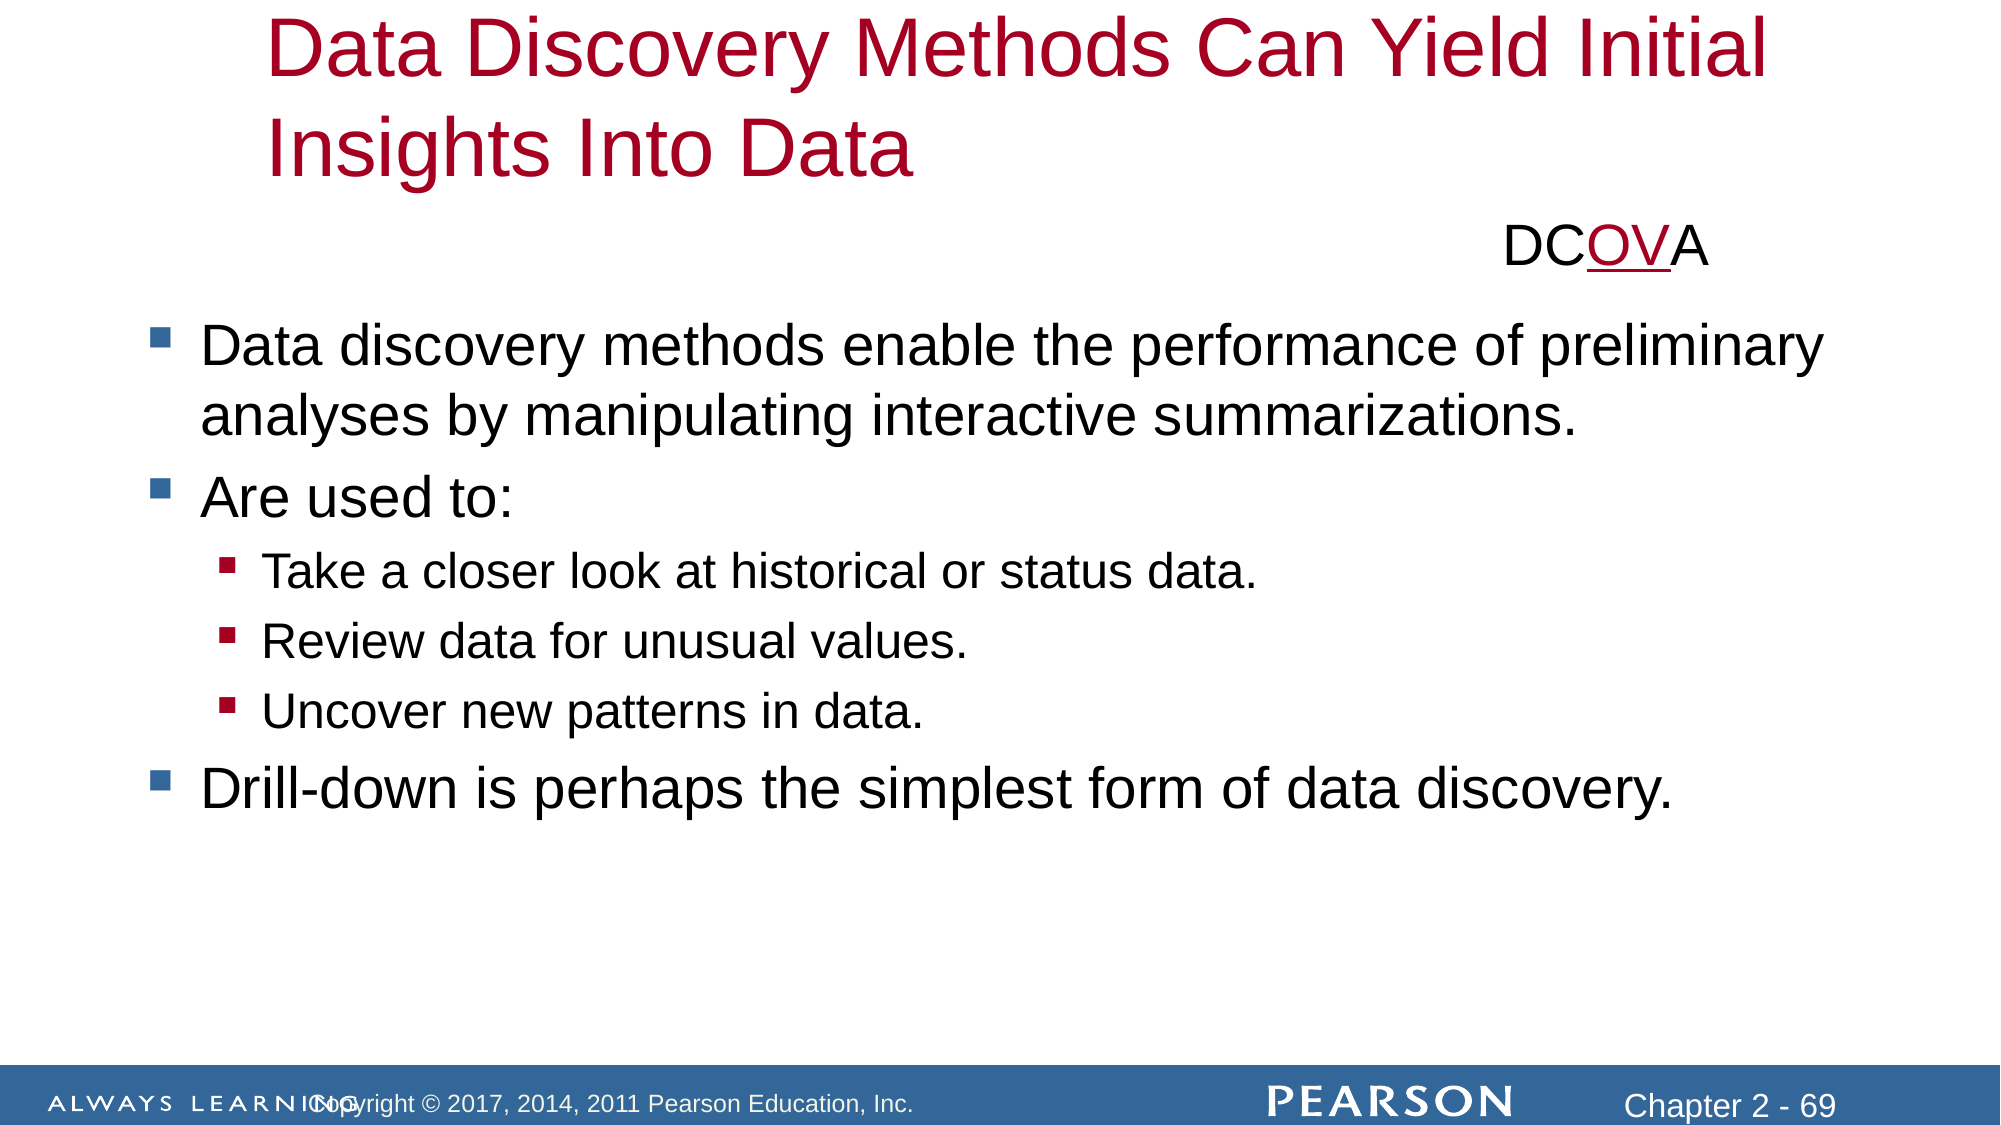

Data Discovery Methods Can Yield Initial Insights Into Data
Data discovery methods enable the performance of preliminary analyses by manipulating interactive summarizations.
Are used to:
Take a closer look at historical or status data.
Review data for unusual values.
Uncover new patterns in data.
Drill-down is perhaps the simplest form of data discovery.
DCOVA